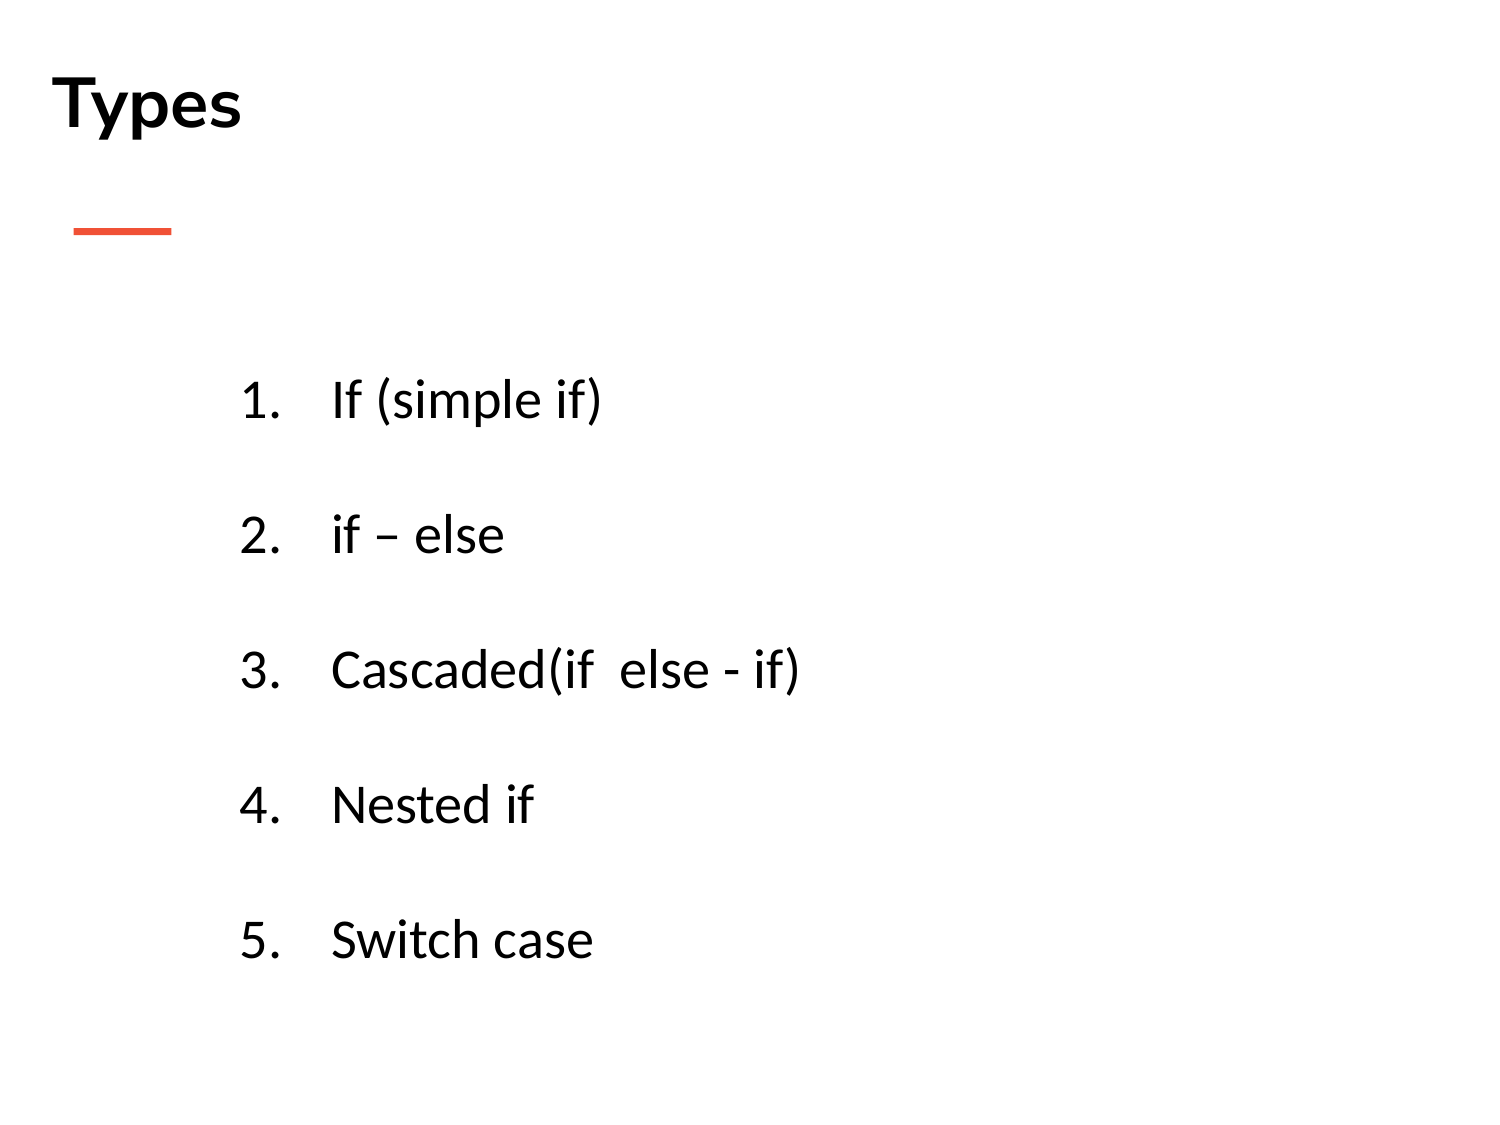

Types

If (simple if)
if – else
Cascaded(if  else - if)
Nested if
Switch case